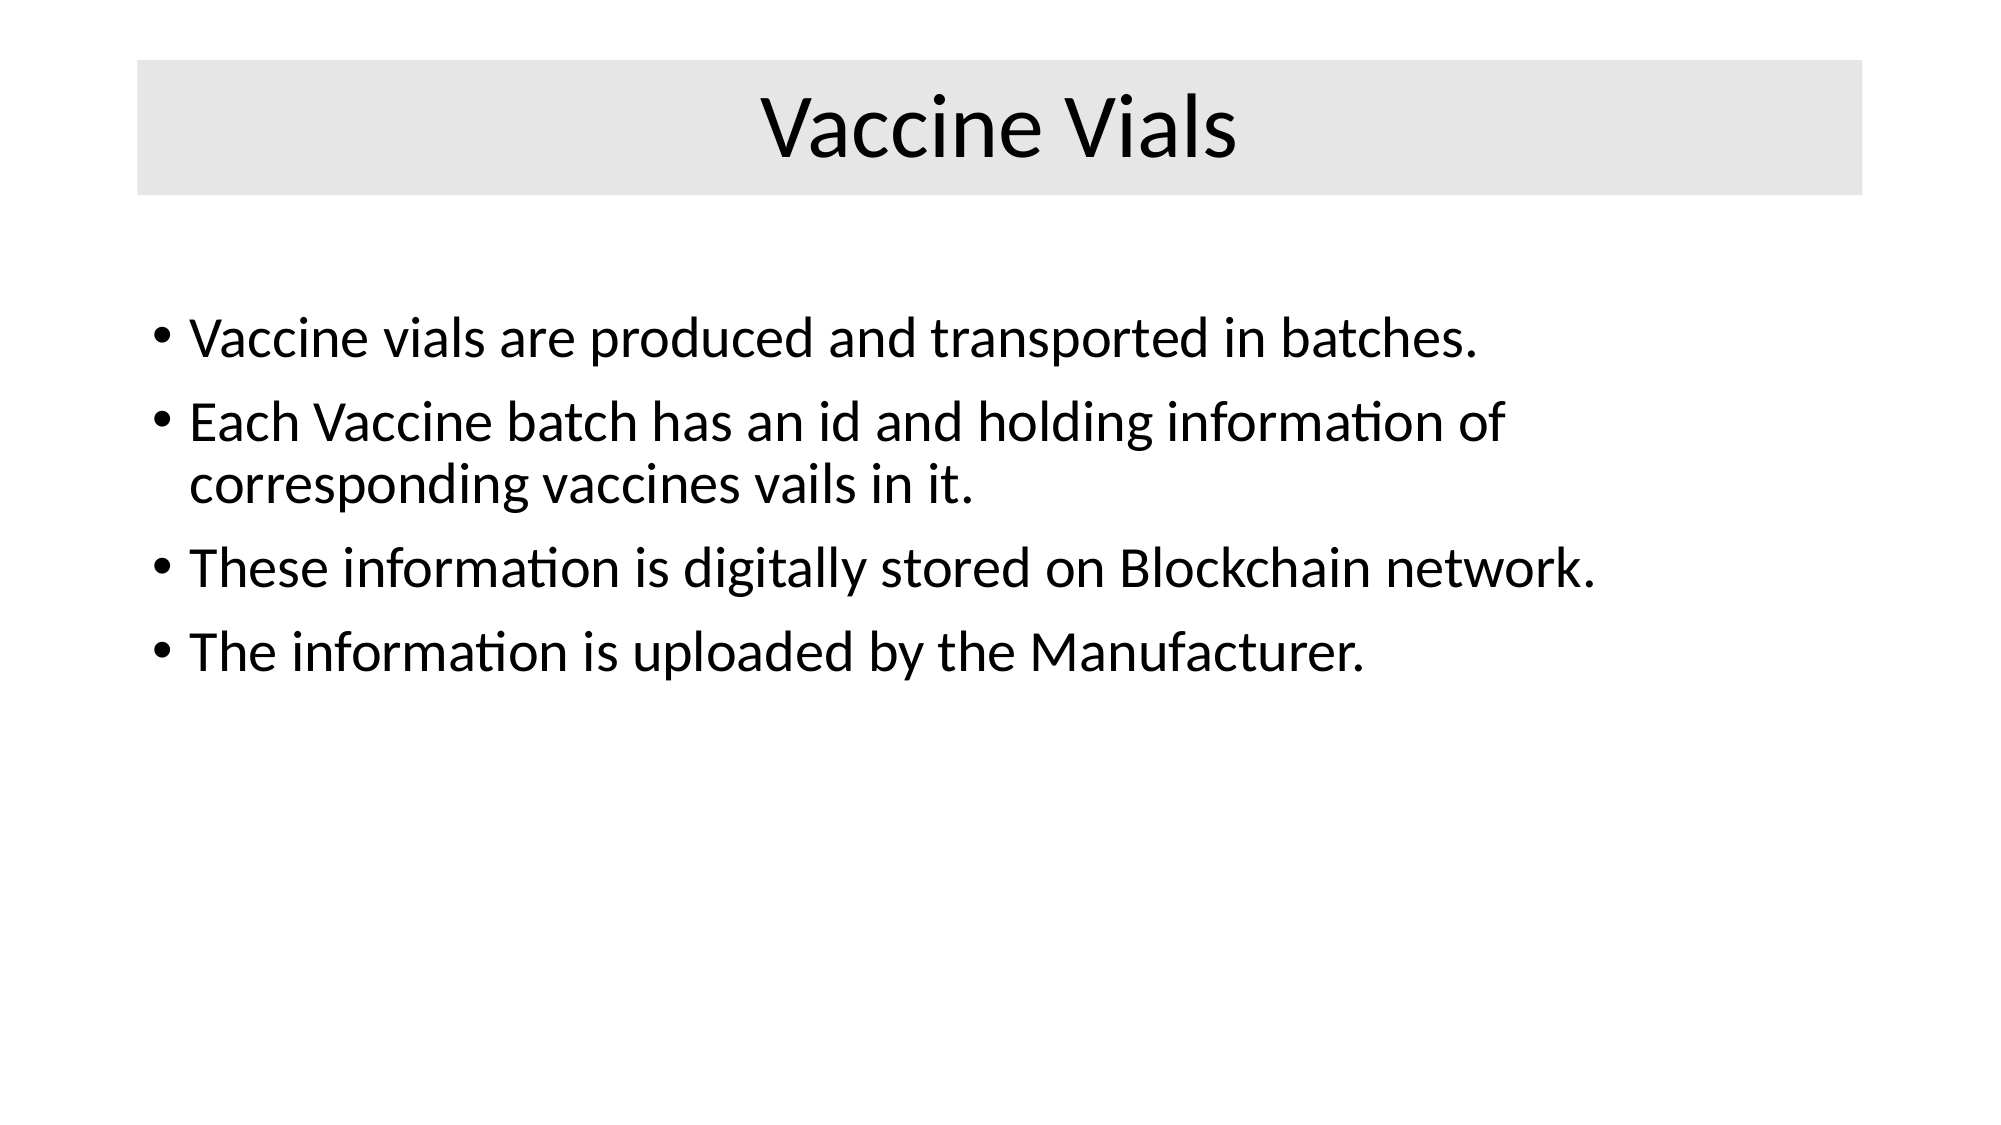

# Vaccine Vials
Vaccine vials are produced and transported in batches.
Each Vaccine batch has an id and holding information of corresponding vaccines vails in it.
These information is digitally stored on Blockchain network.
The information is uploaded by the Manufacturer.